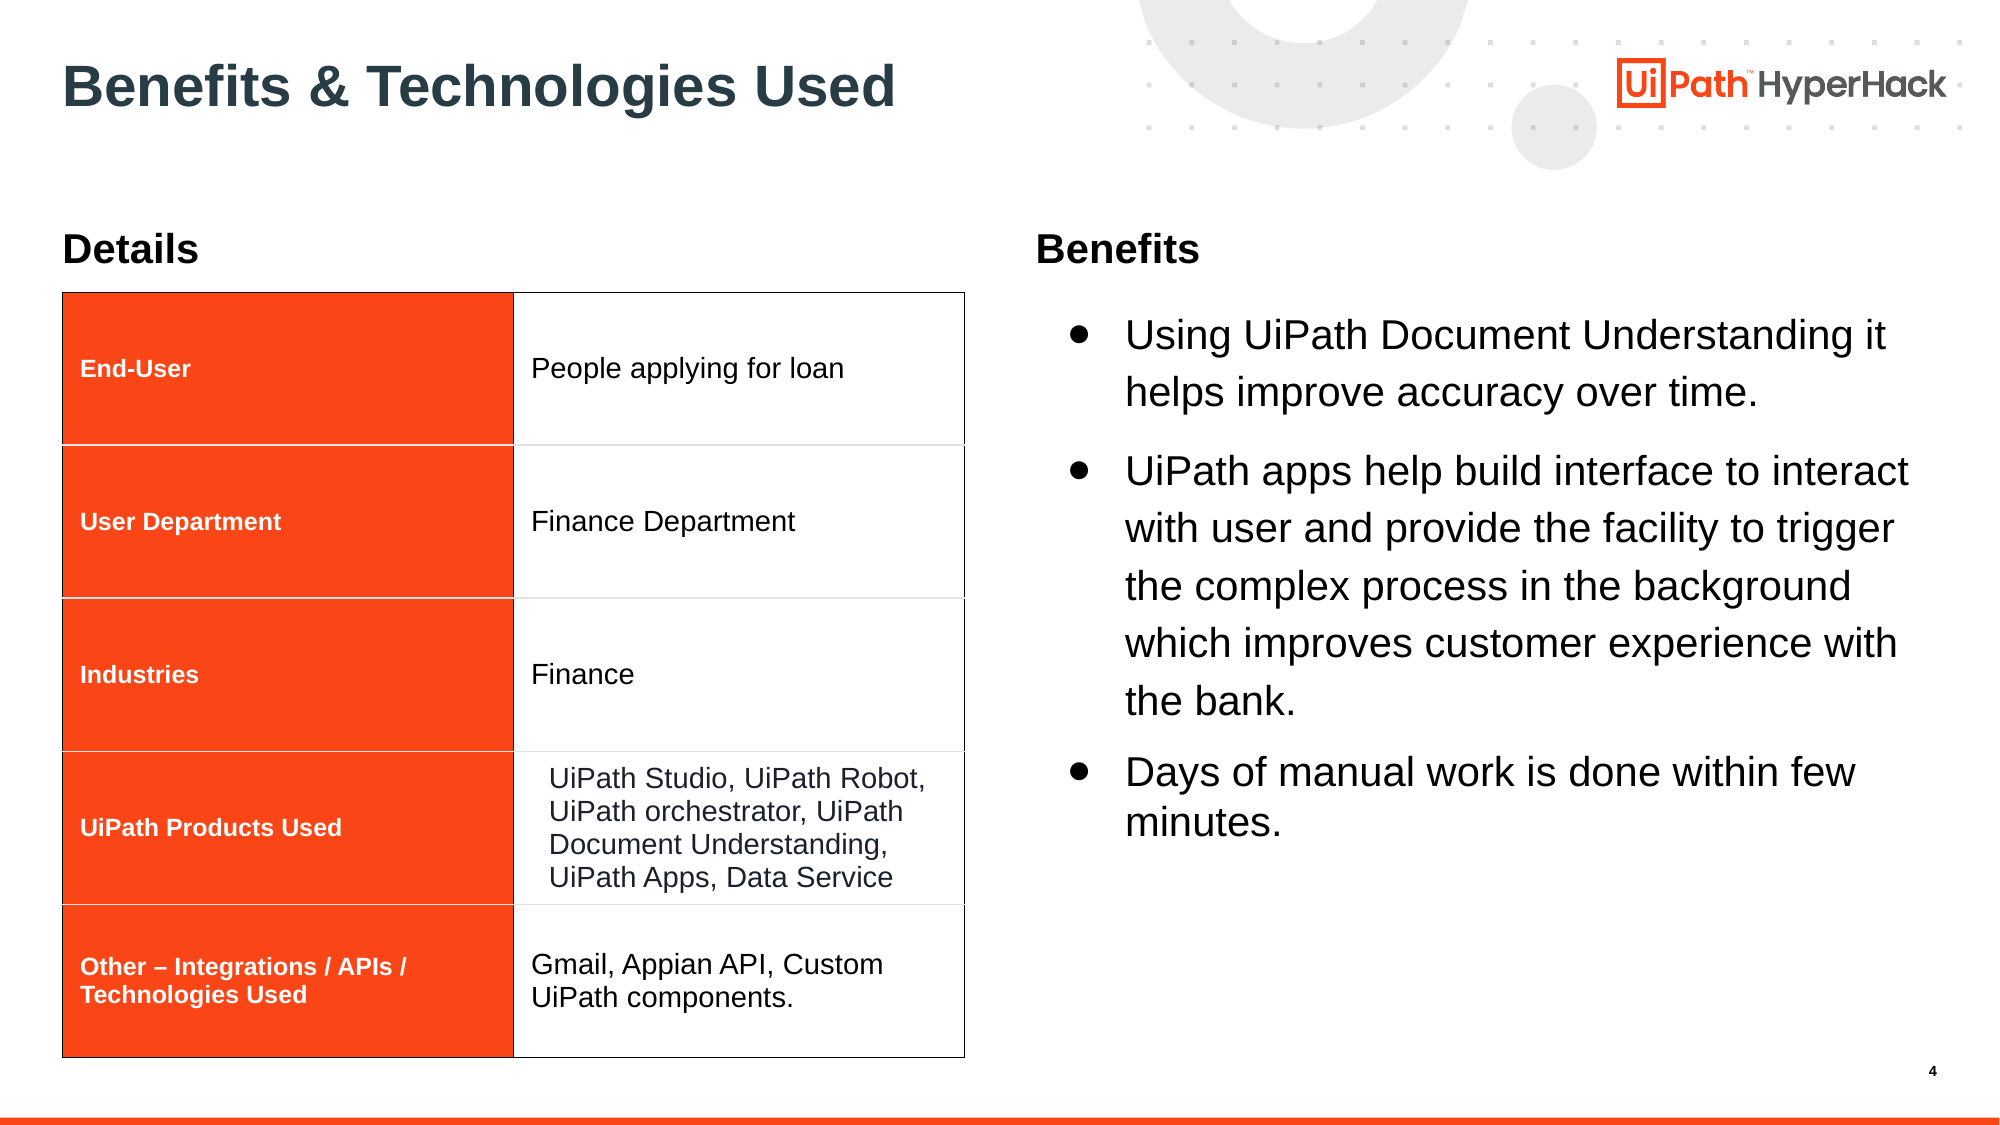

# Benefits & Technologies Used
Details
Benefits
| End-User | People applying for loan |
| --- | --- |
| User Department | Finance Department |
| Industries | Finance |
| UiPath Products Used | UiPath Studio, UiPath Robot, UiPath orchestrator, UiPath Document Understanding, UiPath Apps, Data Service |
| Other – Integrations / APIs / Technologies Used | Gmail, Appian API, Custom UiPath components. |
Using UiPath Document Understanding it helps improve accuracy over time.
UiPath apps help build interface to interact with user and provide the facility to trigger the complex process in the background which improves customer experience with the bank.
Days of manual work is done within few minutes.